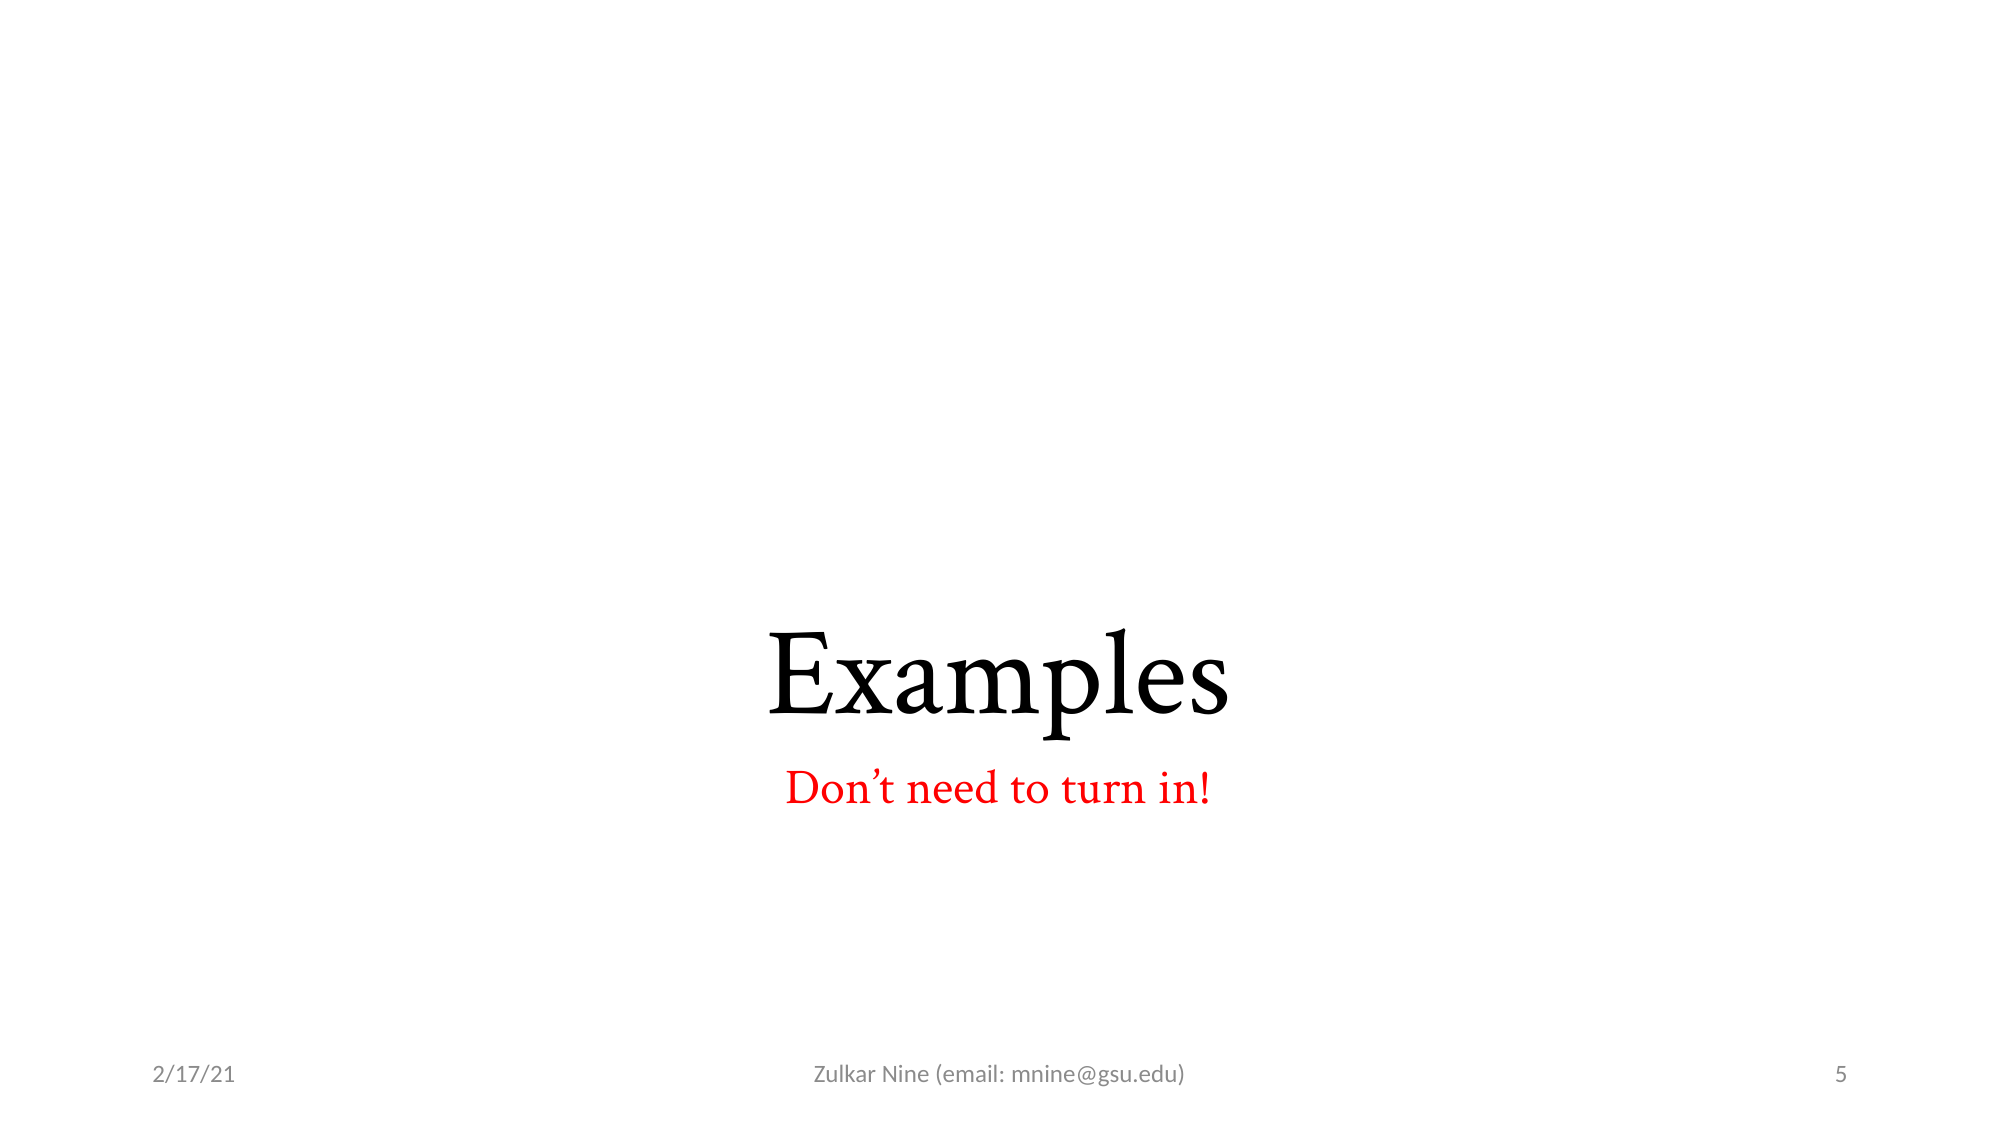

# Examples
Don’t need to turn in!
2/17/21
Zulkar Nine (email: mnine@gsu.edu)
5